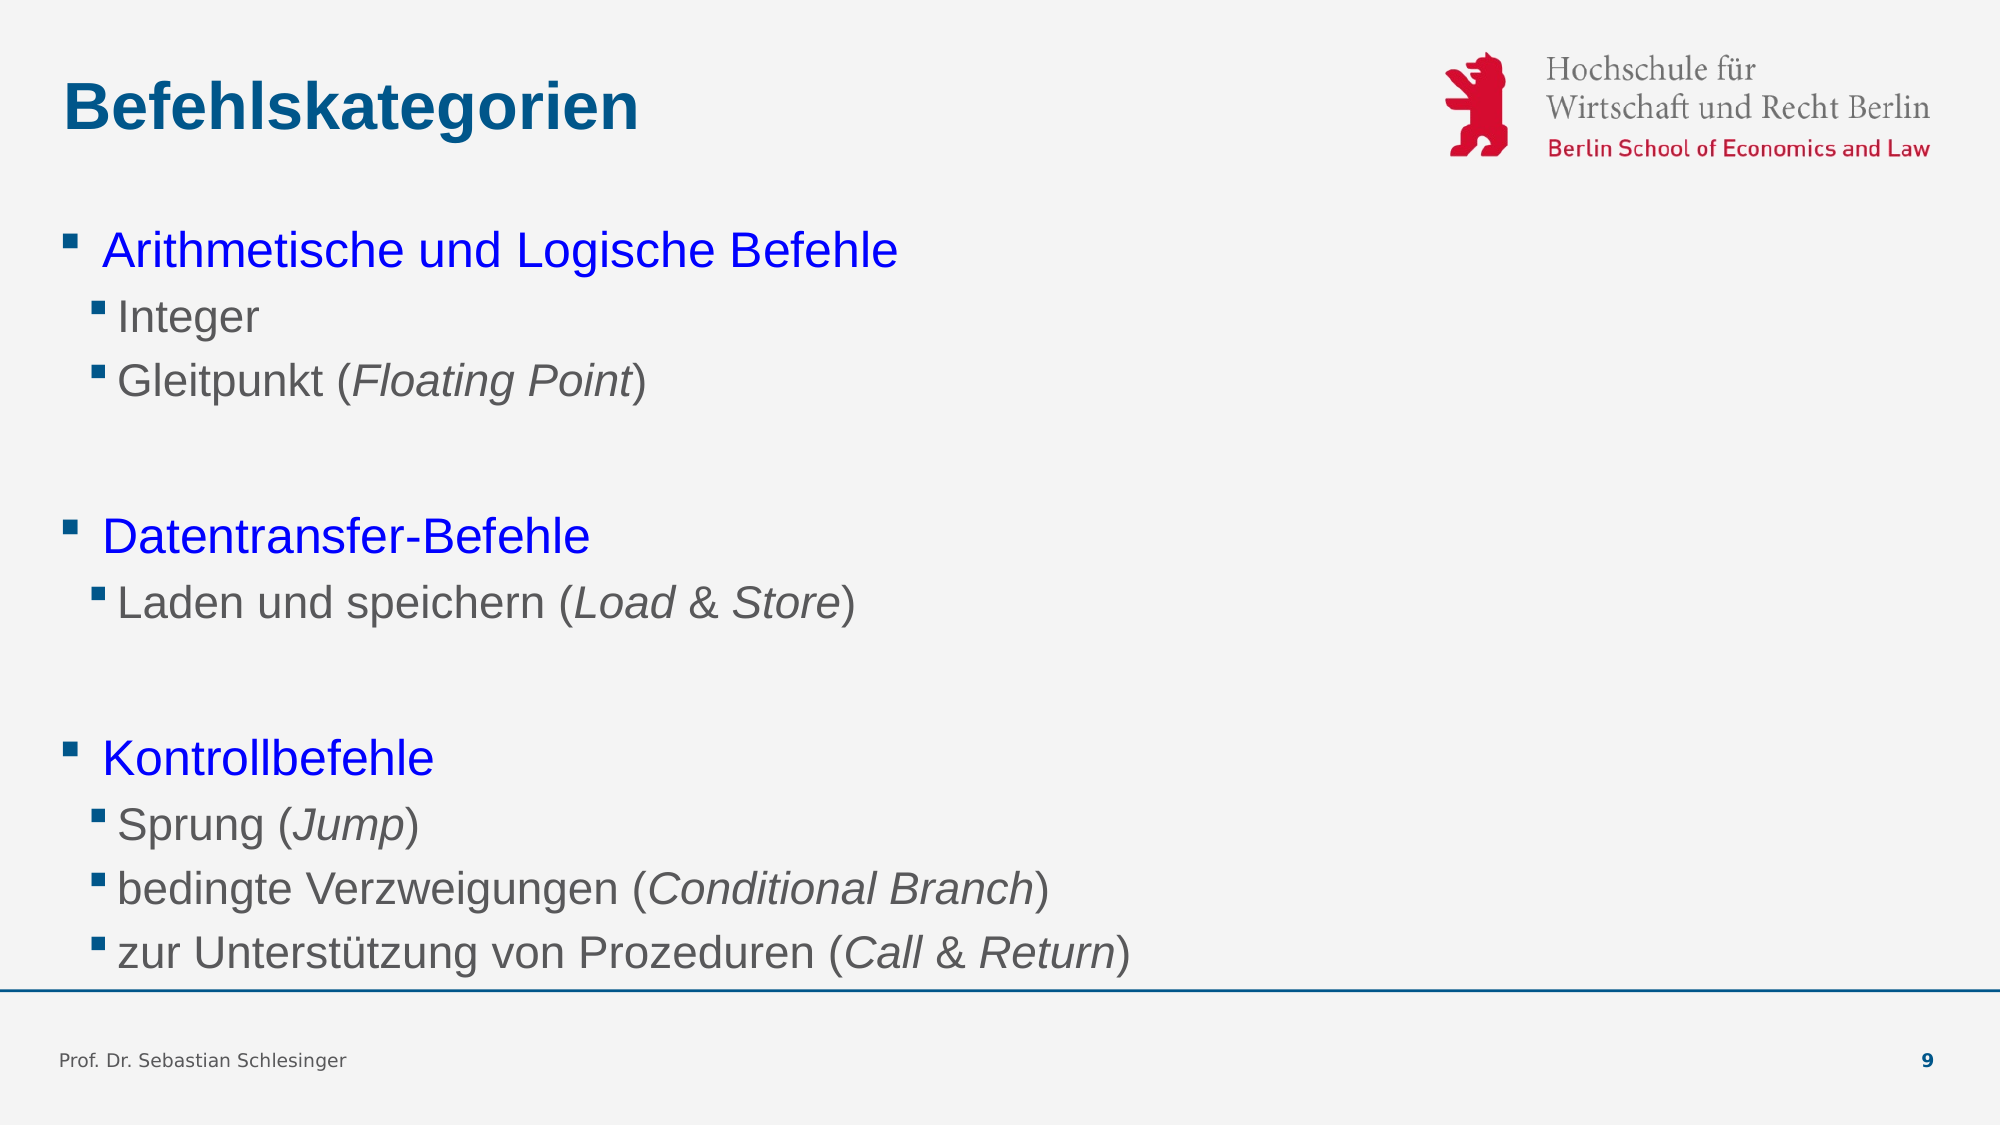

# Befehlskategorien
Arithmetische und Logische Befehle
Integer
Gleitpunkt (Floating Point)

Datentransfer-Befehle
Laden und speichern (Load & Store)

Kontrollbefehle
Sprung (Jump)
bedingte Verzweigungen (Conditional Branch)
zur Unterstützung von Prozeduren (Call & Return)

Prof. Dr. Sebastian Schlesinger
9